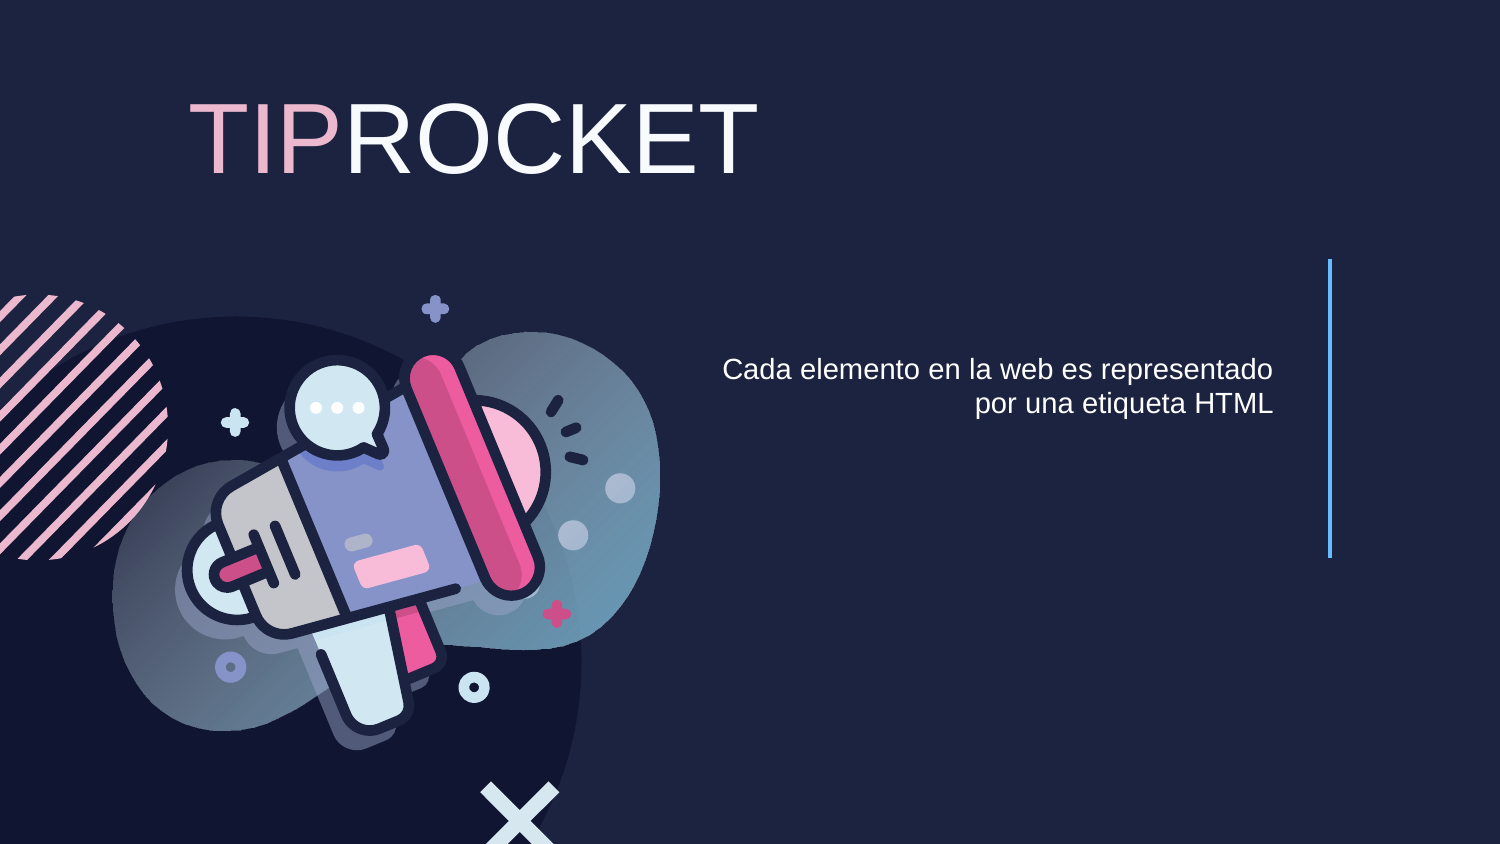

TIPROCKET

Cada elemento en la web es representado por una etiqueta HTML